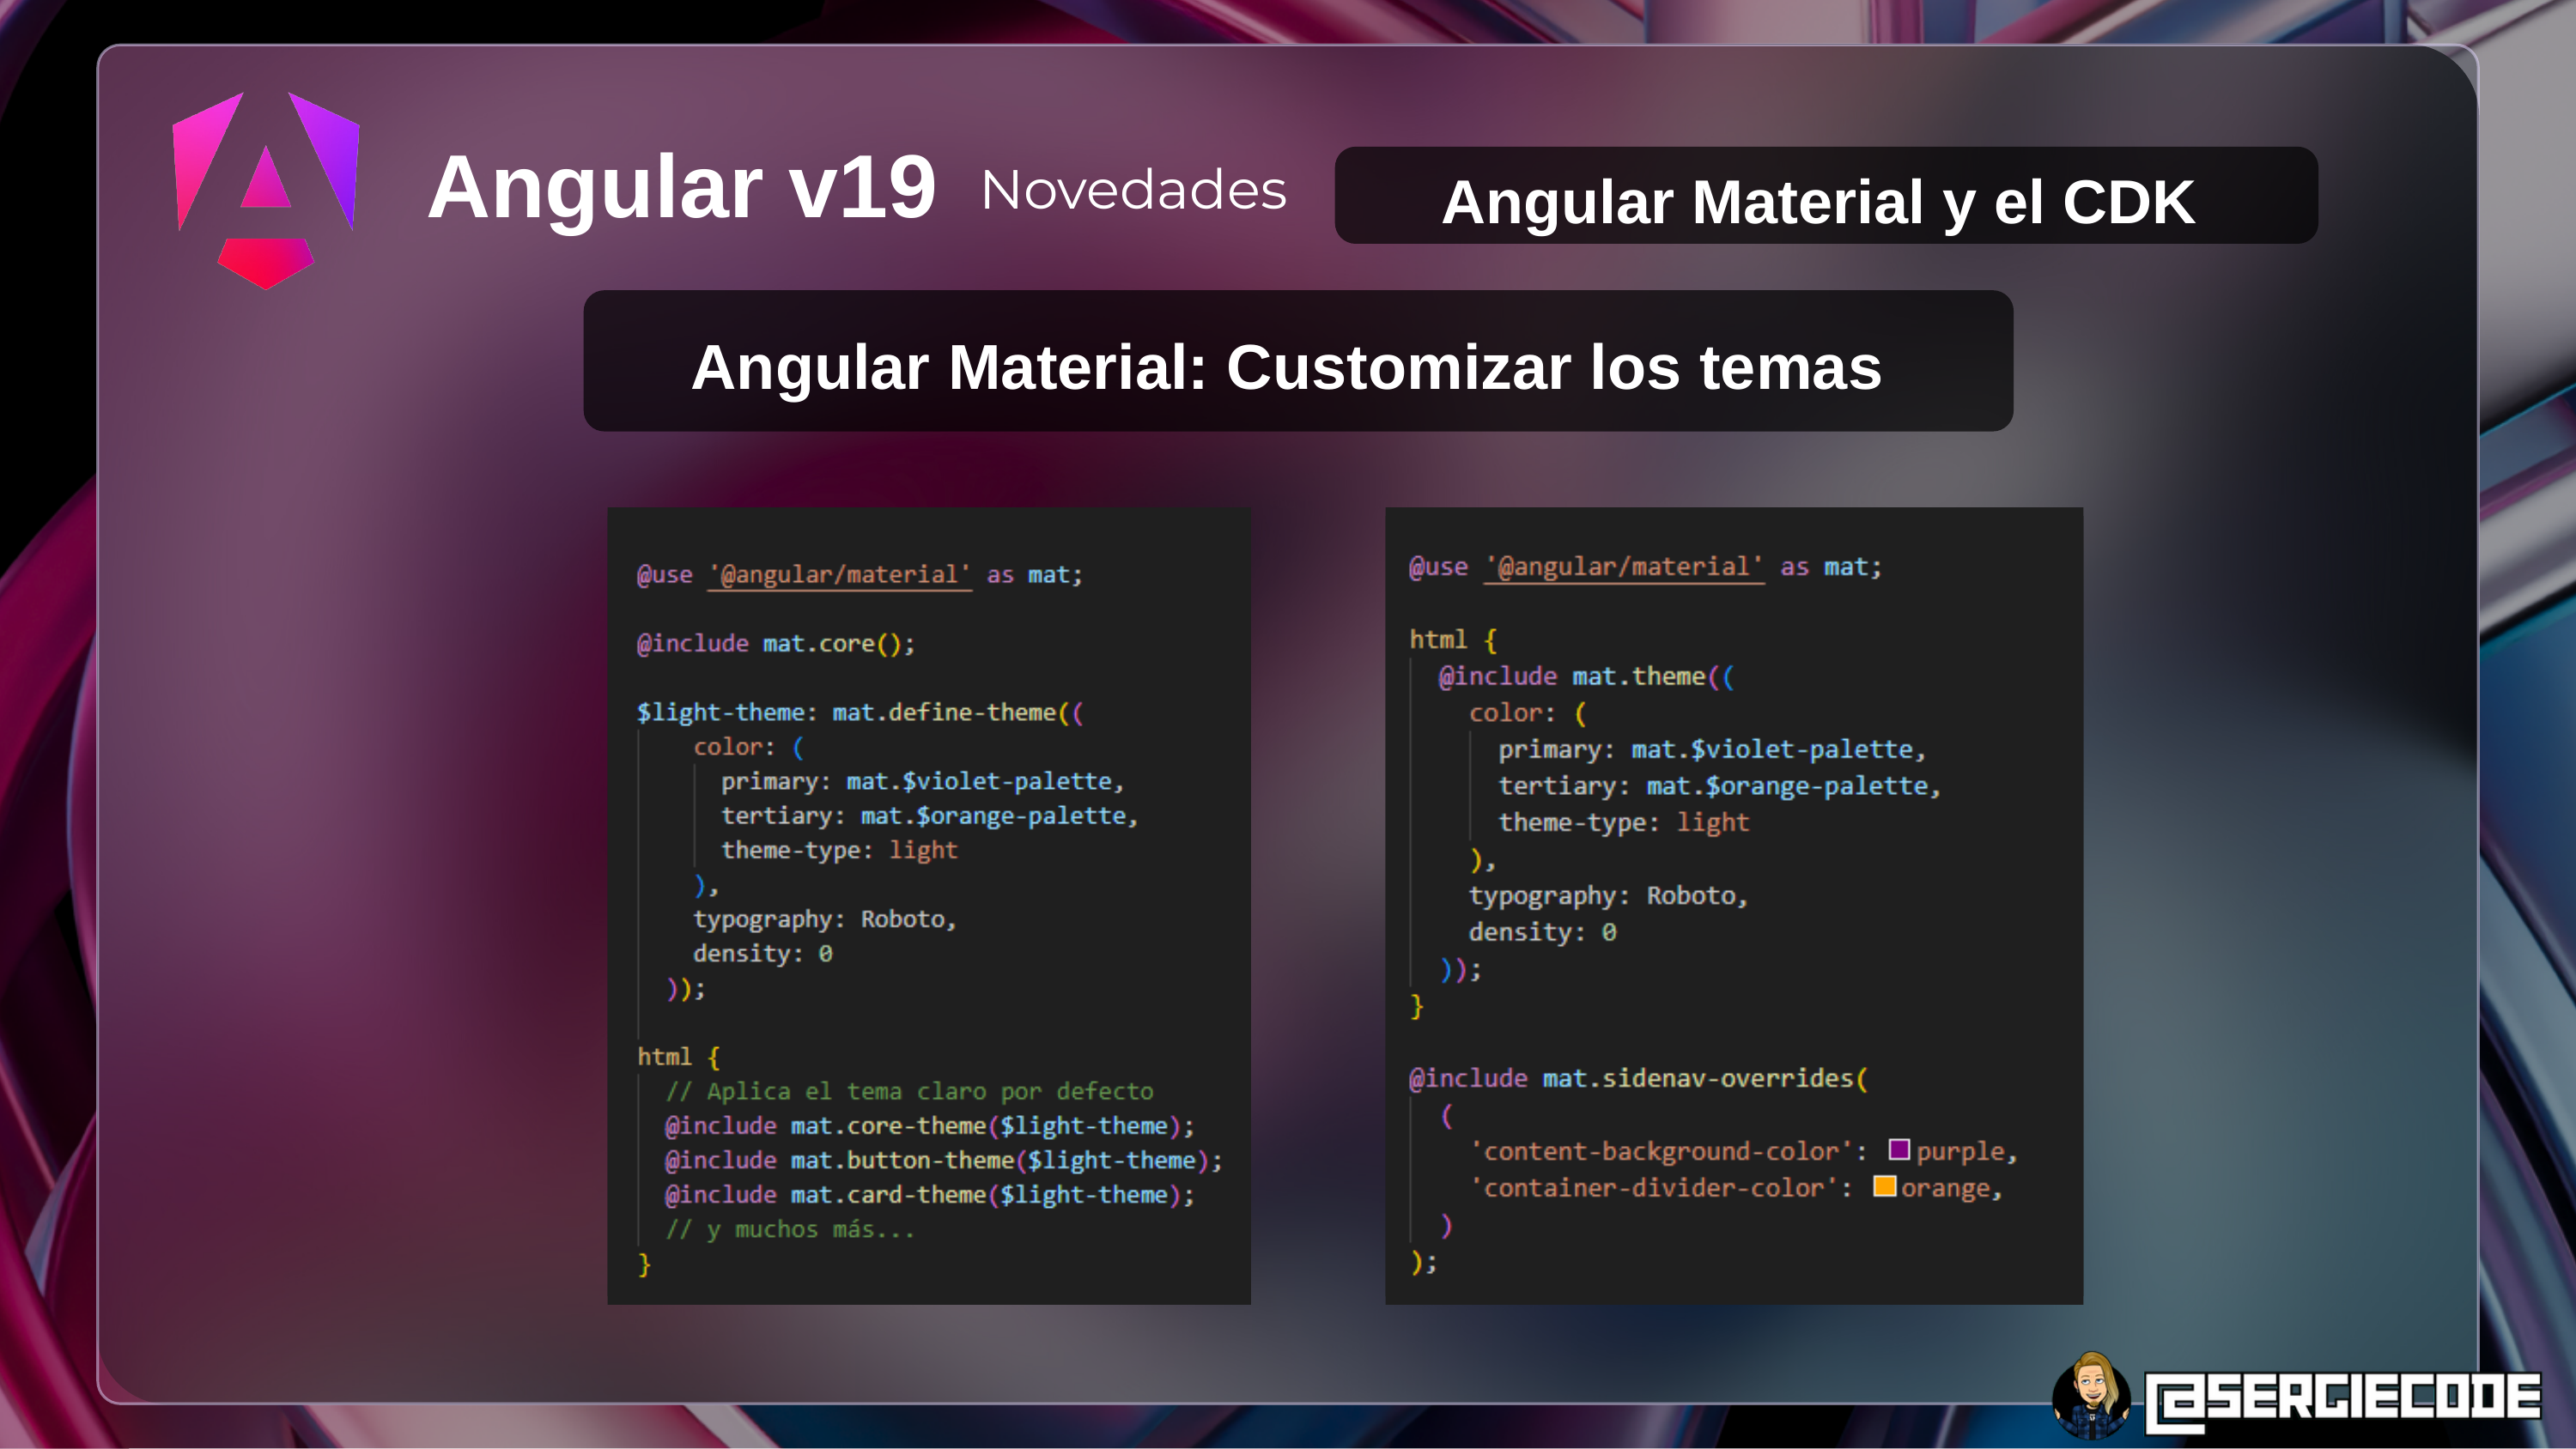

Angular Material y el CDK
Angular v19
Novedades

Angular Material: Customizar los temas